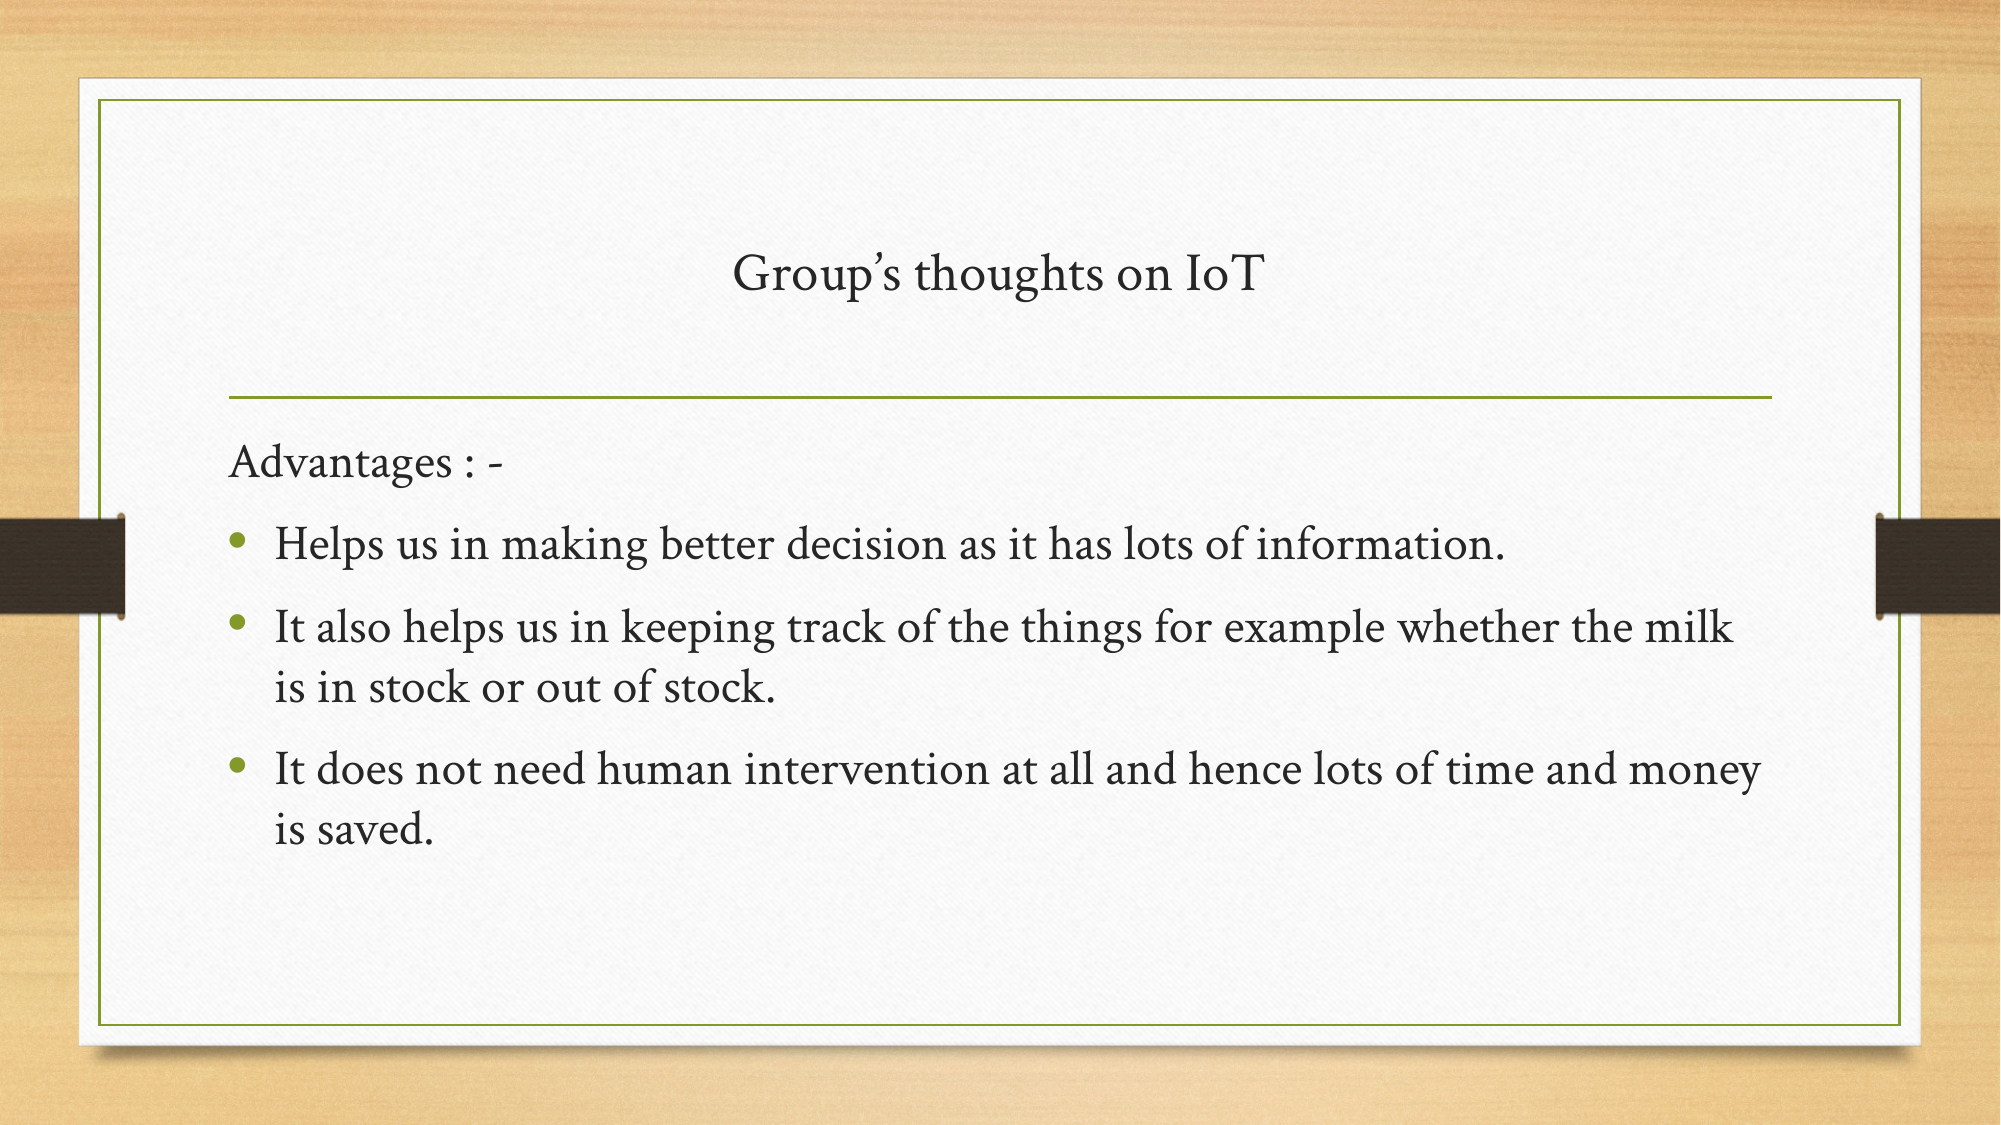

# Group’s thoughts on IoT
Advantages : -
Helps us in making better decision as it has lots of information.
It also helps us in keeping track of the things for example whether the milk is in stock or out of stock.
It does not need human intervention at all and hence lots of time and money is saved.